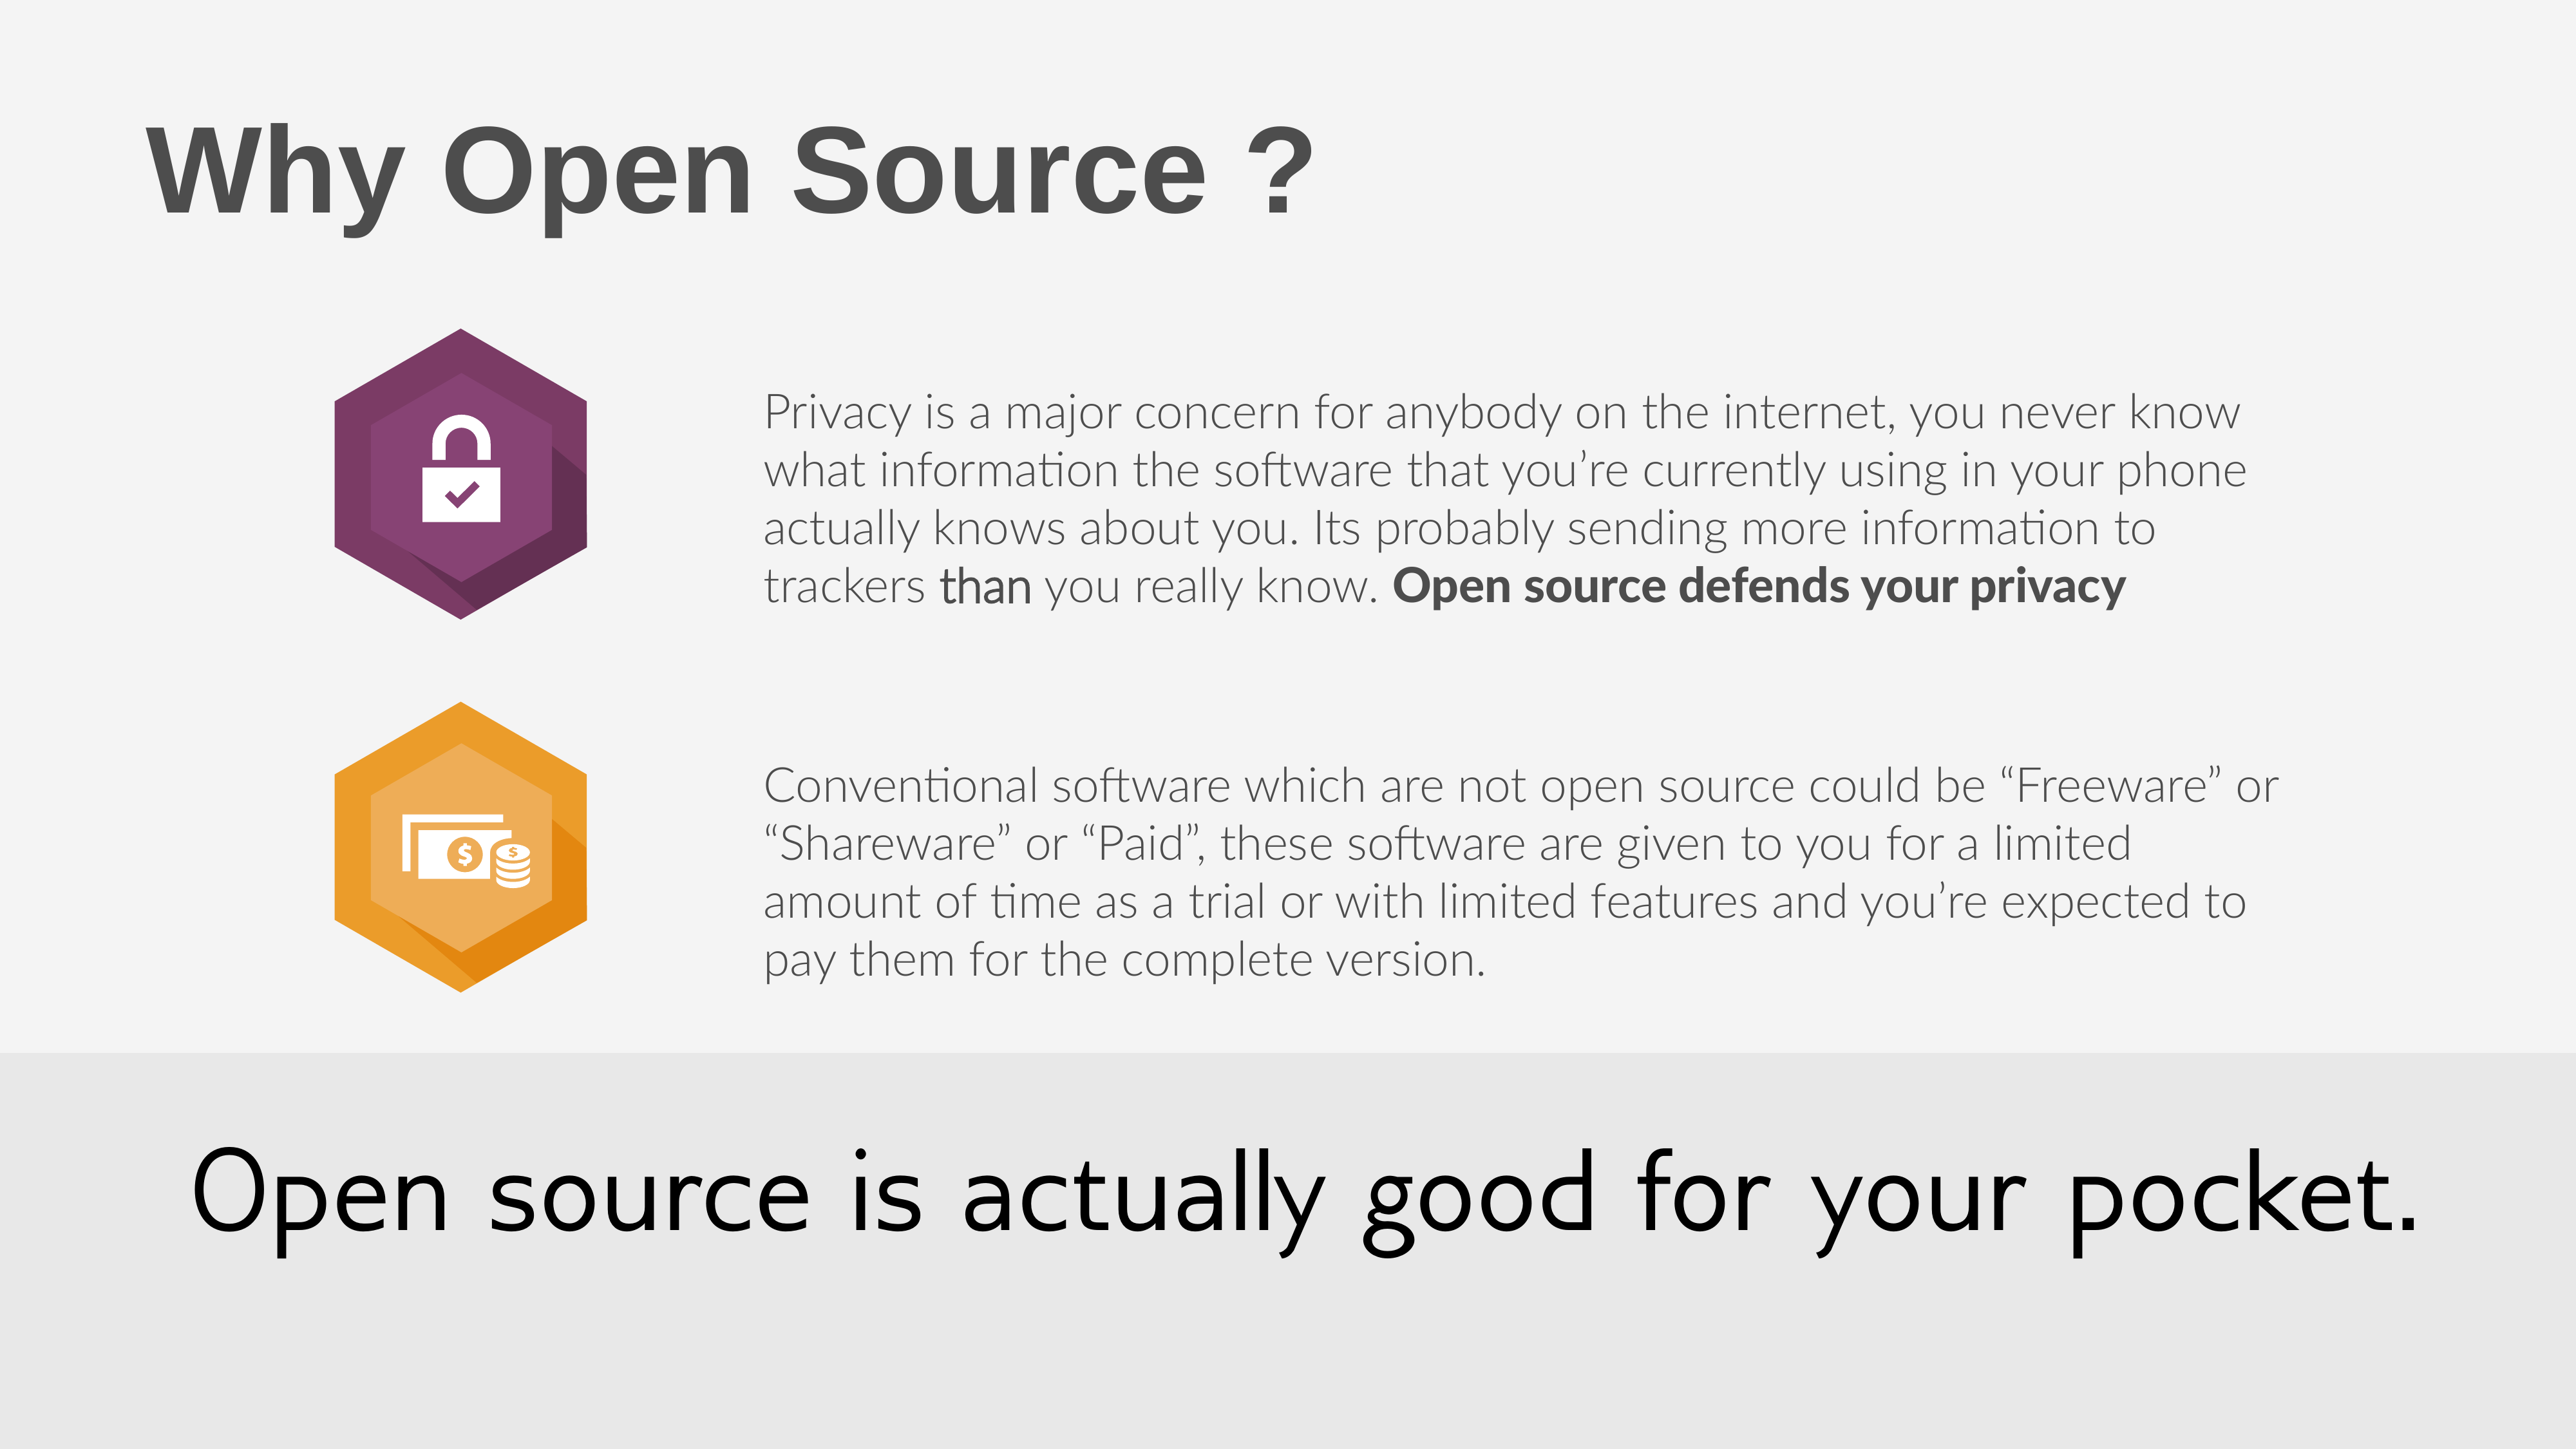

Why Open Source ?

Privacy is a major concern for anybody on the internet, you never know what information the software that you’re currently using in your phone actually knows about you. Its probably sending more information to trackers than you really know. Open source defends your privacy

Conventional software which are not open source could be “Freeware” or “Shareware” or “Paid”, these software are given to you for a limited amount of time as a trial or with limited features and you’re expected to pay them for the complete version.

Open source is actually good for your pocket.